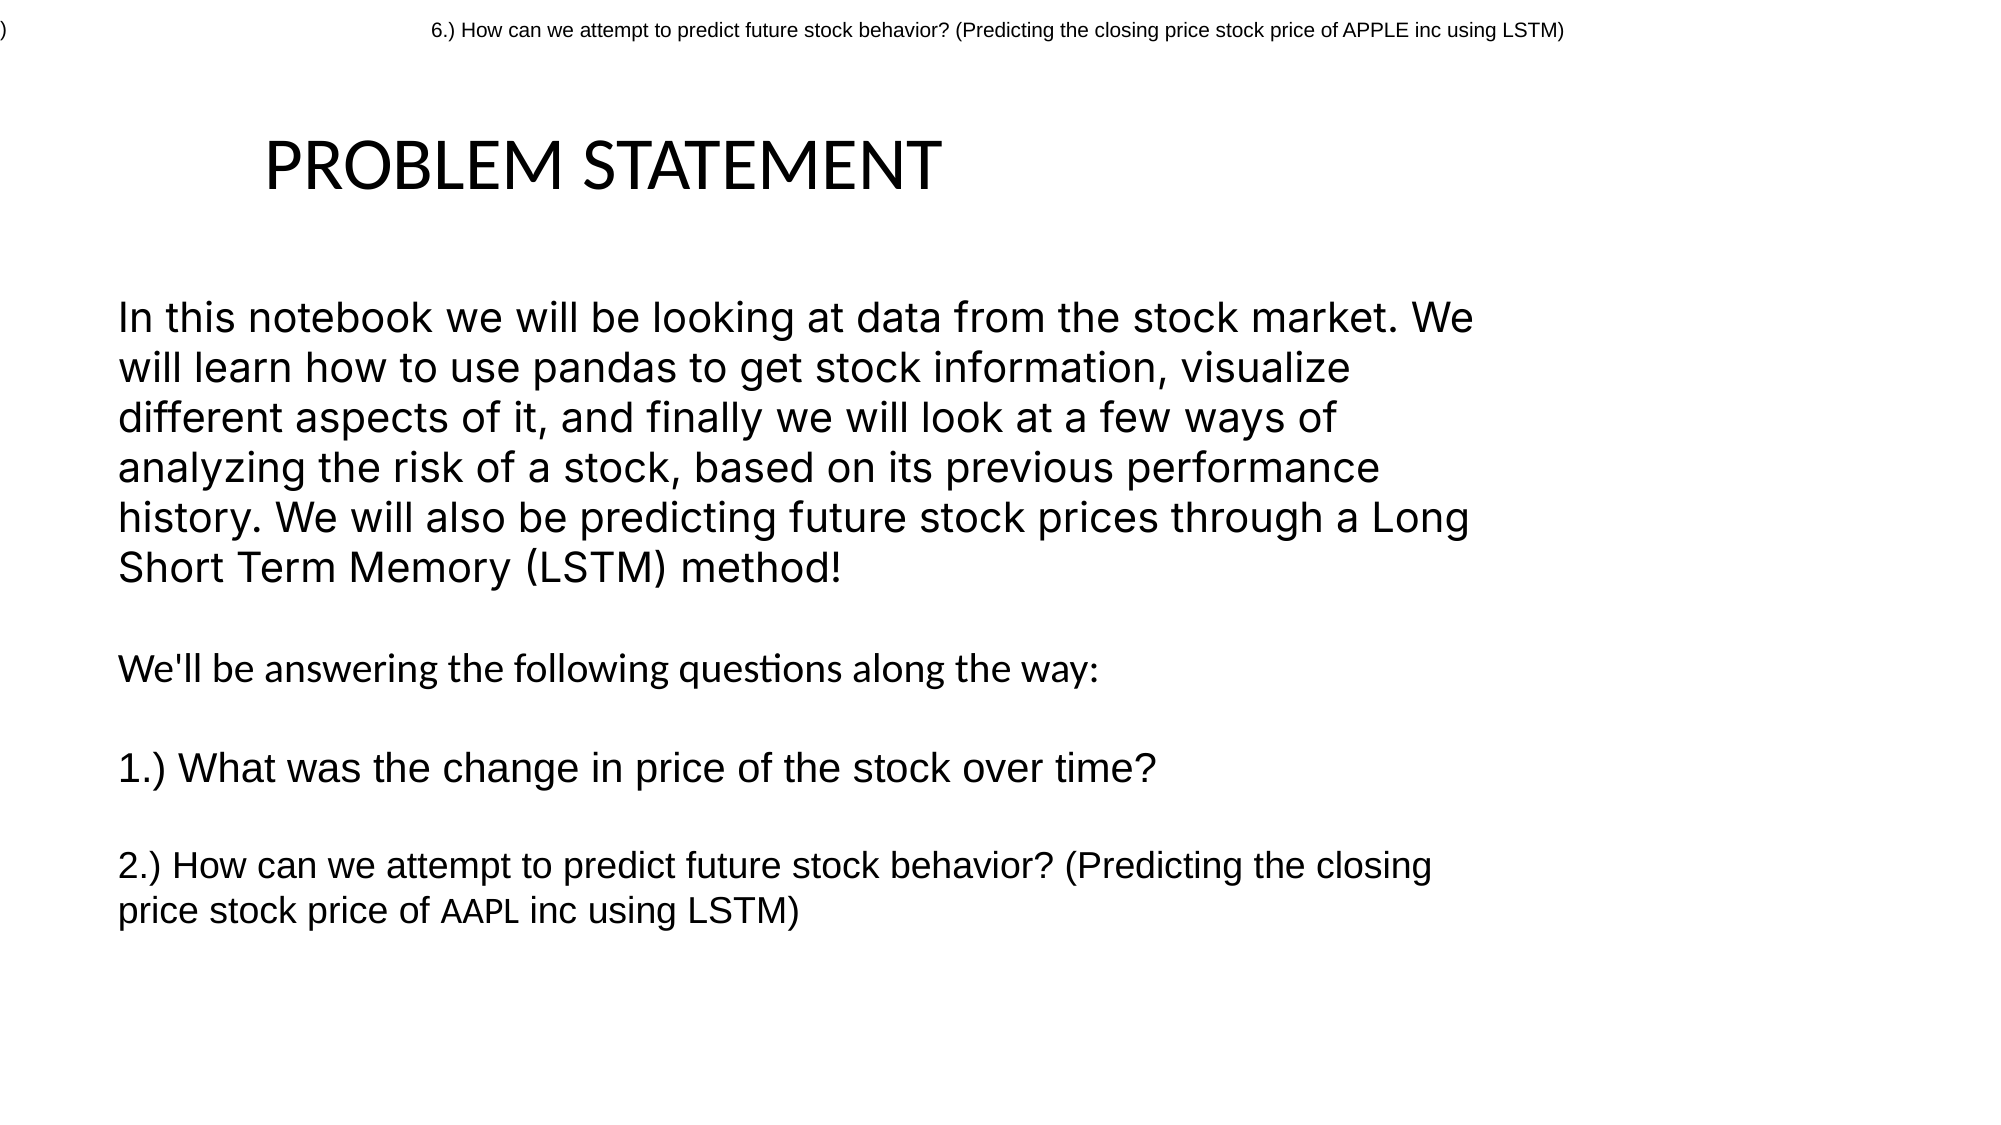

6.) How can we attempt to predict future stock behavior? (Predicting the closing price stock price of APPLE inc using LSTM)
)
PROBLEM STATEMENT

In this notebook we will be looking at data from the stock market. We will learn how to use pandas to get stock information, visualize different aspects of it, and finally we will look at a few ways of analyzing the risk of a stock, based on its previous performance history. We will also be predicting future stock prices through a Long Short Term Memory (LSTM) method!

We'll be answering the following questions along the way:

1.) What was the change in price of the stock over time?

2.) How can we attempt to predict future stock behavior? (Predicting the closing price stock price of AAPL inc using LSTM)